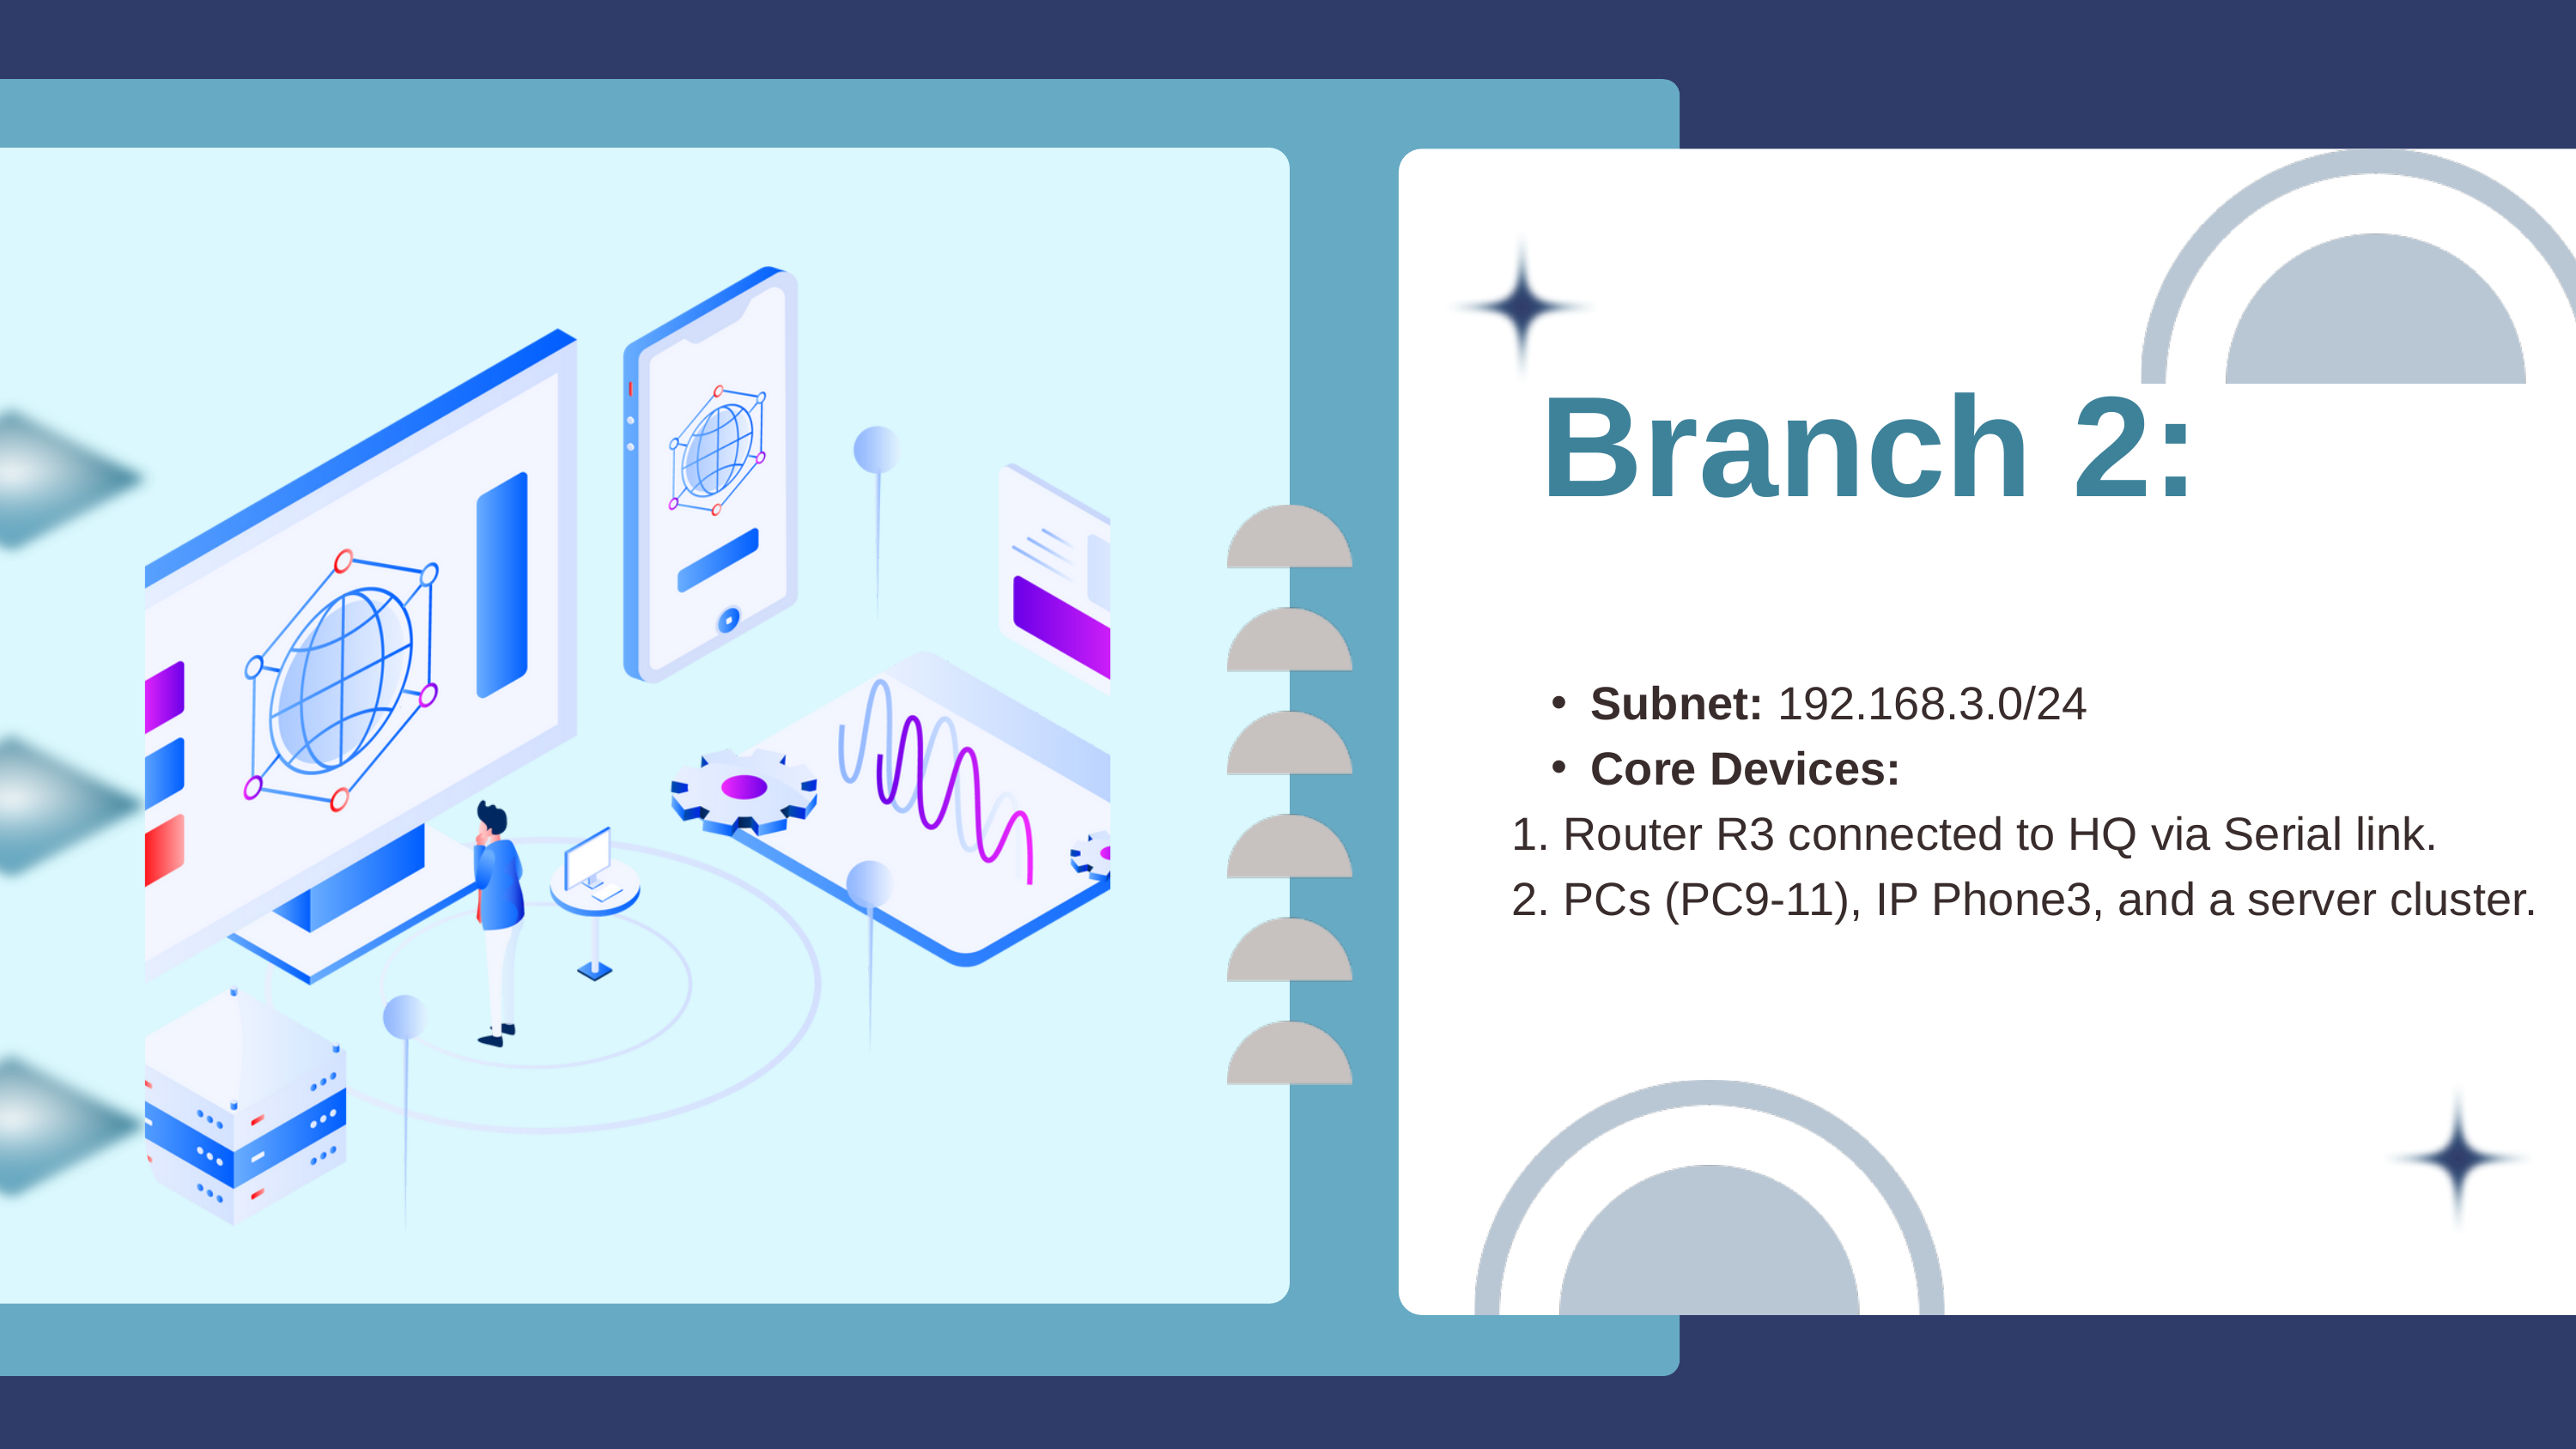

Branch 2:

Subnet: 192.168.3.0/24
Core Devices:
1. Router R3 connected to HQ via Serial link.
2. PCs (PC9-11), IP Phone3, and a server cluster.